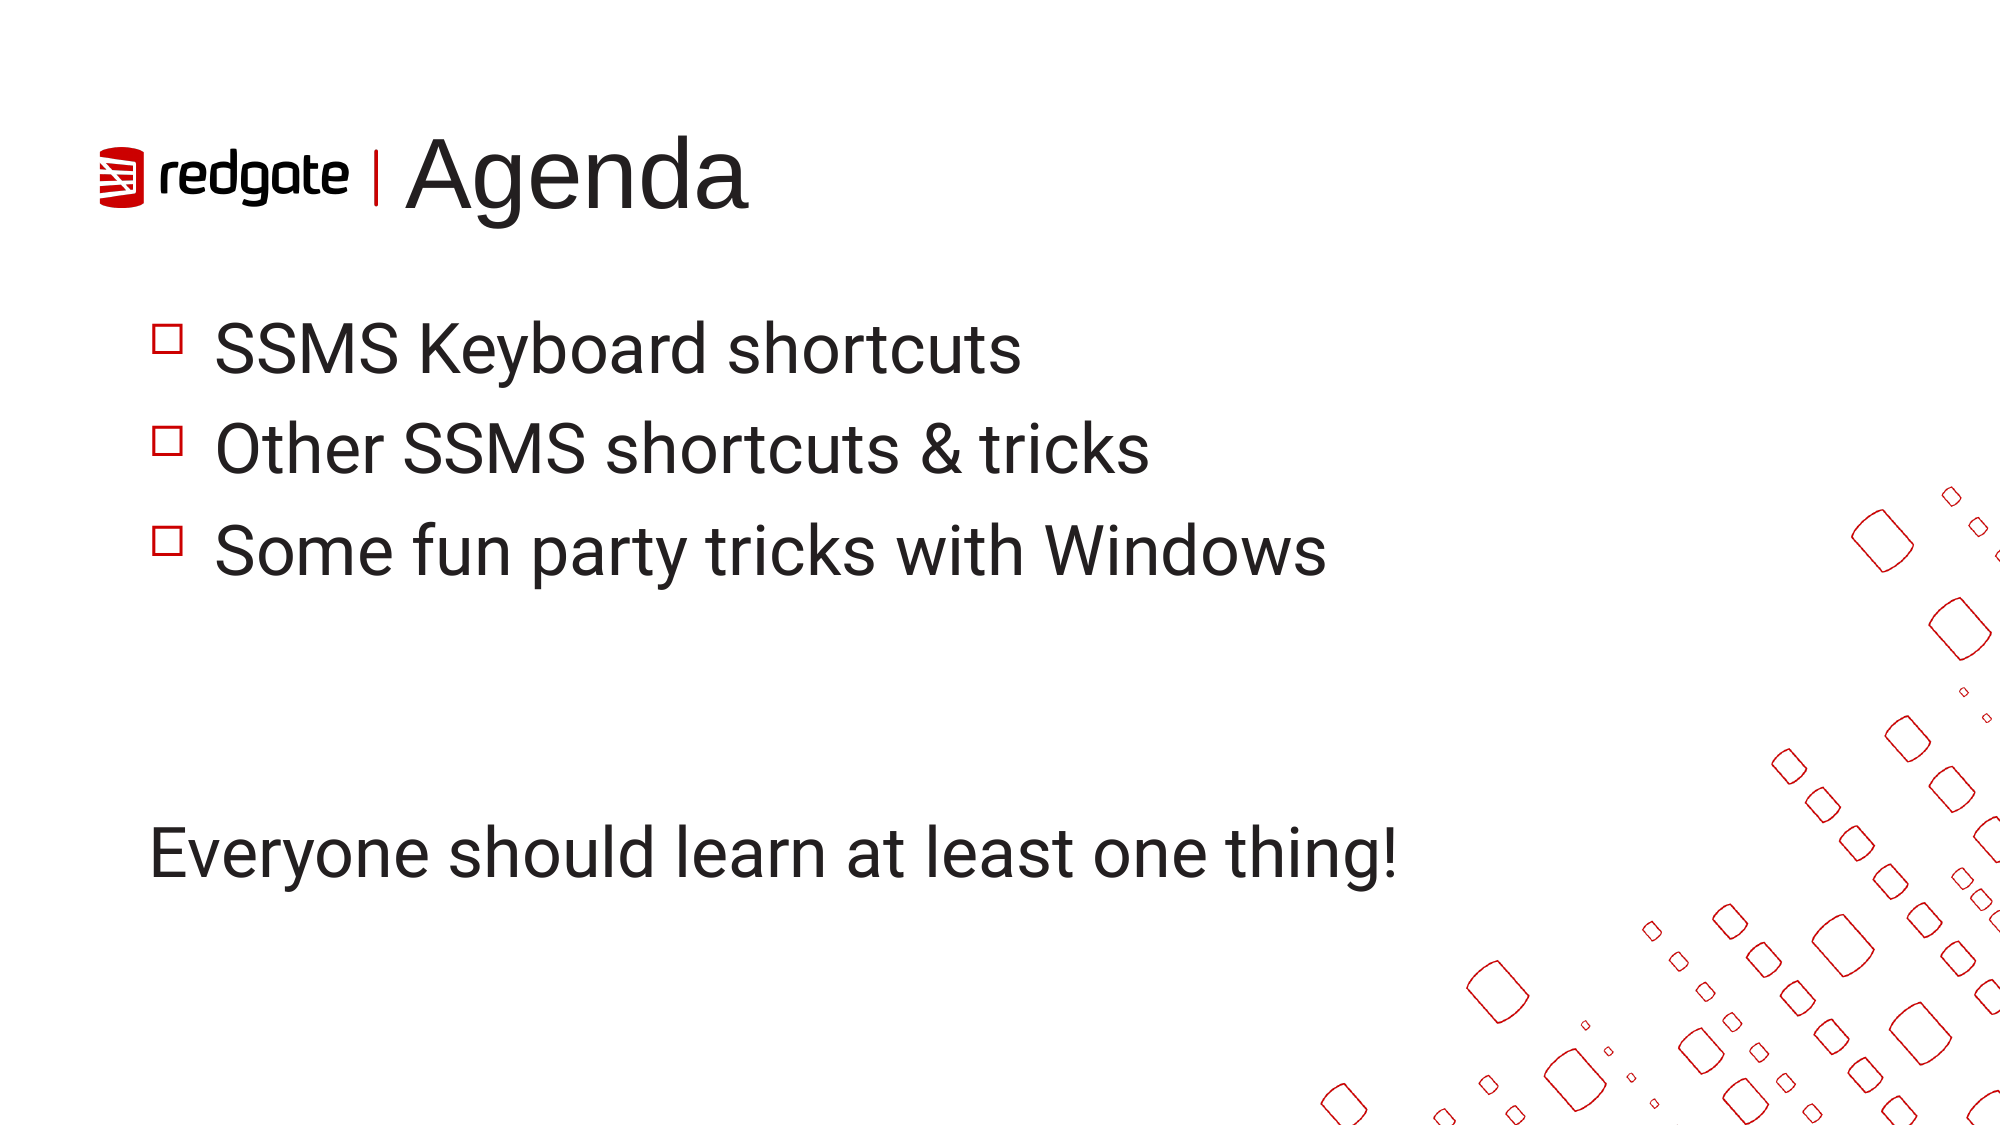

# Agenda
SSMS Keyboard shortcuts
Other SSMS shortcuts & tricks
Some fun party tricks with Windows

Everyone should learn at least one thing!